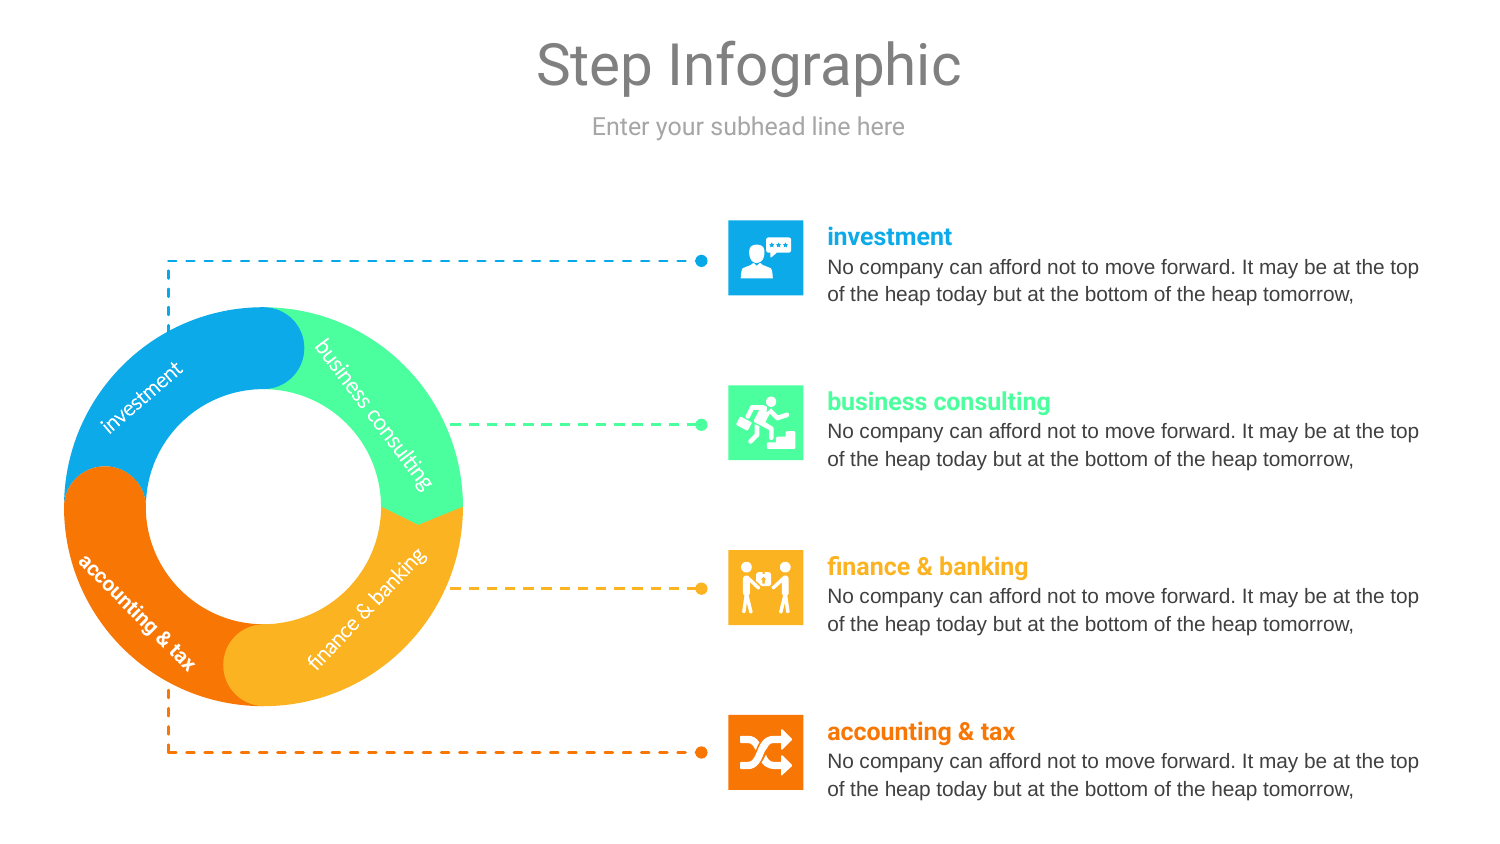

# Step Infographic
Enter your subhead line here
investment
No company can afford not to move forward. It may be at the top of the heap today but at the bottom of the heap tomorrow,

business consulting

investment
business consulting
No company can afford not to move forward. It may be at the top of the heap today but at the bottom of the heap tomorrow,

accounting & tax

finance & banking
No company can afford not to move forward. It may be at the top of the heap today but at the bottom of the heap tomorrow,

finance & banking
accounting & tax
No company can afford not to move forward. It may be at the top of the heap today but at the bottom of the heap tomorrow,